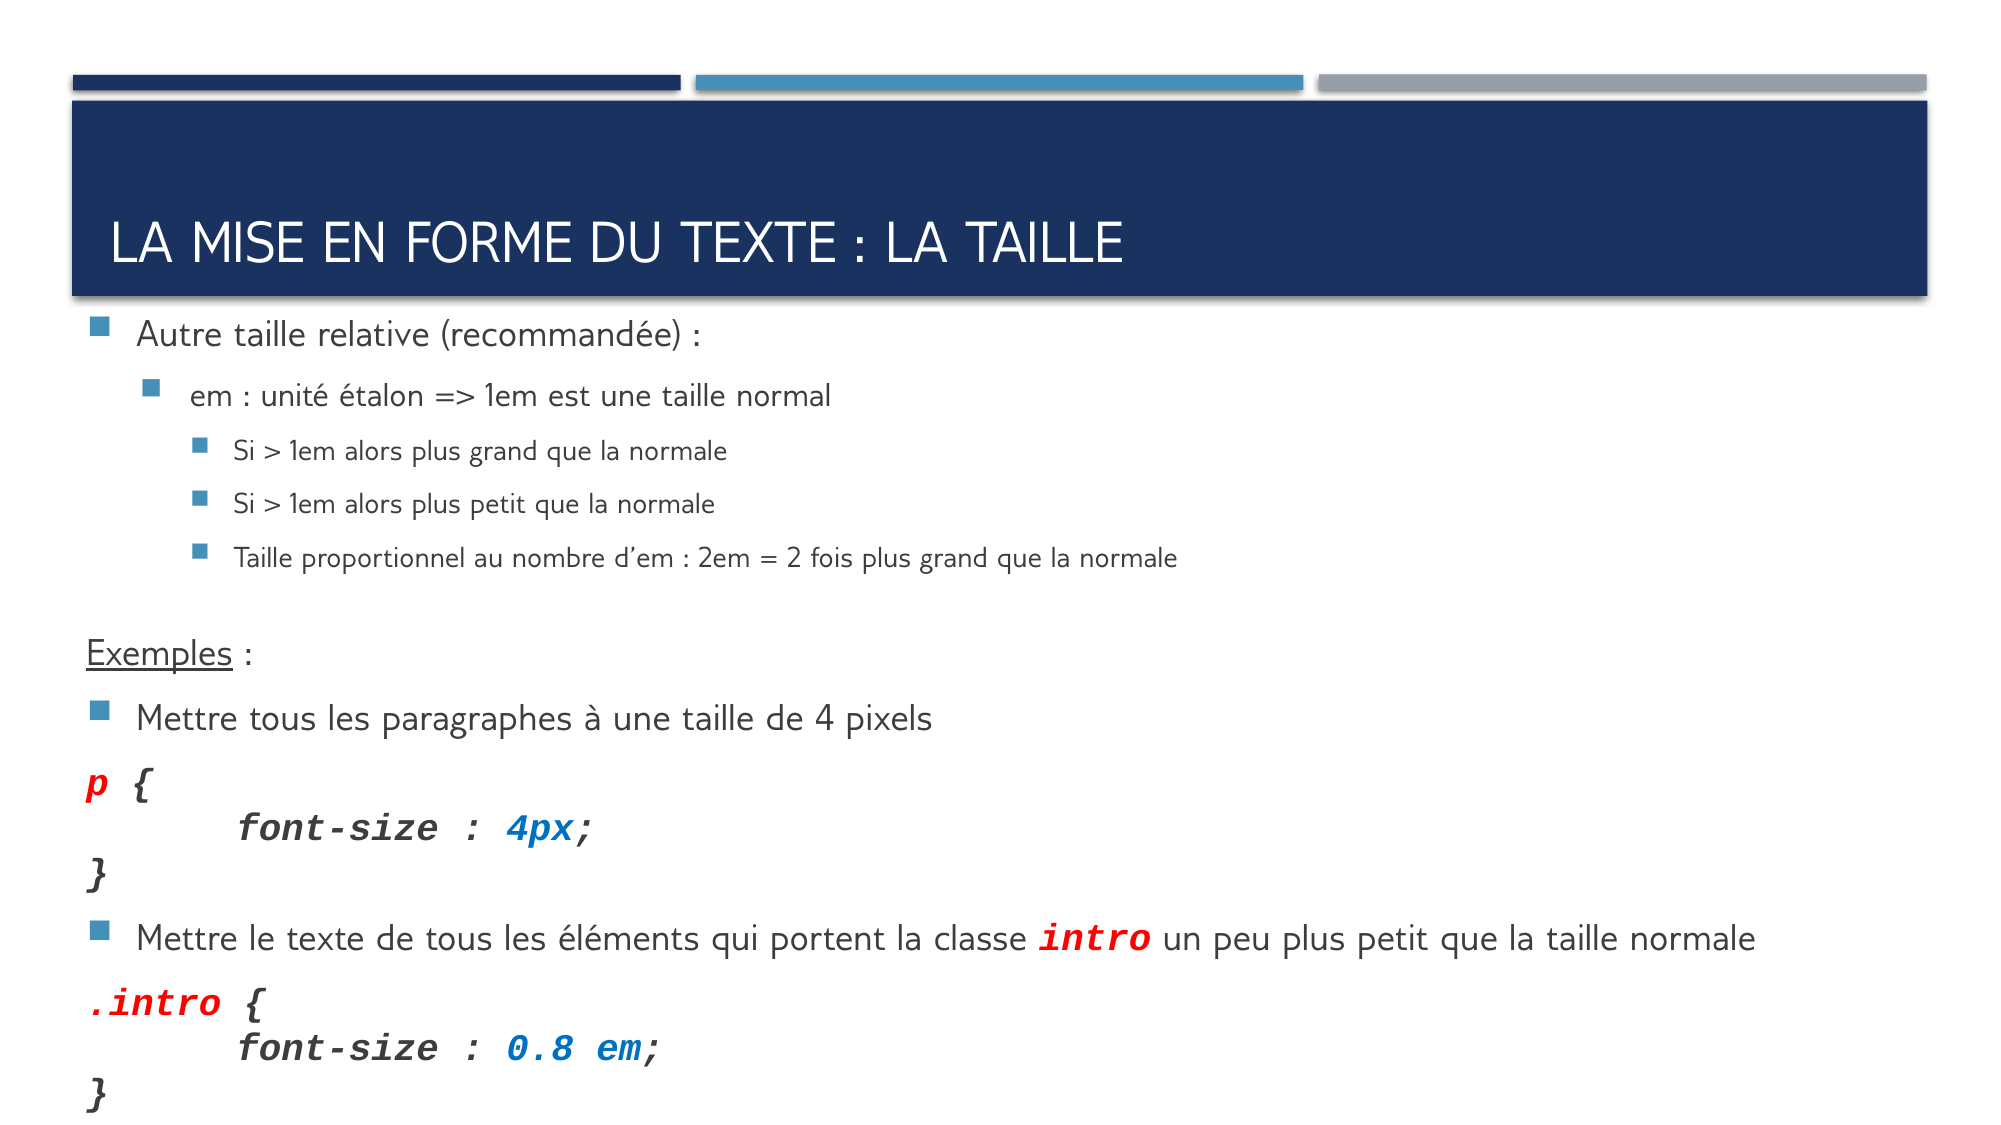

# La mise en forme du texte : la taille
Autre taille relative (recommandée) :
em : unité étalon => 1em est une taille normal
Si > 1em alors plus grand que la normale
Si > 1em alors plus petit que la normale
Taille proportionnel au nombre d’em : 2em = 2 fois plus grand que la normale
Exemples :
Mettre tous les paragraphes à une taille de 4 pixels
p {
	font-size : 4px;
}
Mettre le texte de tous les éléments qui portent la classe intro un peu plus petit que la taille normale
.intro {
	font-size : 0.8 em;
}